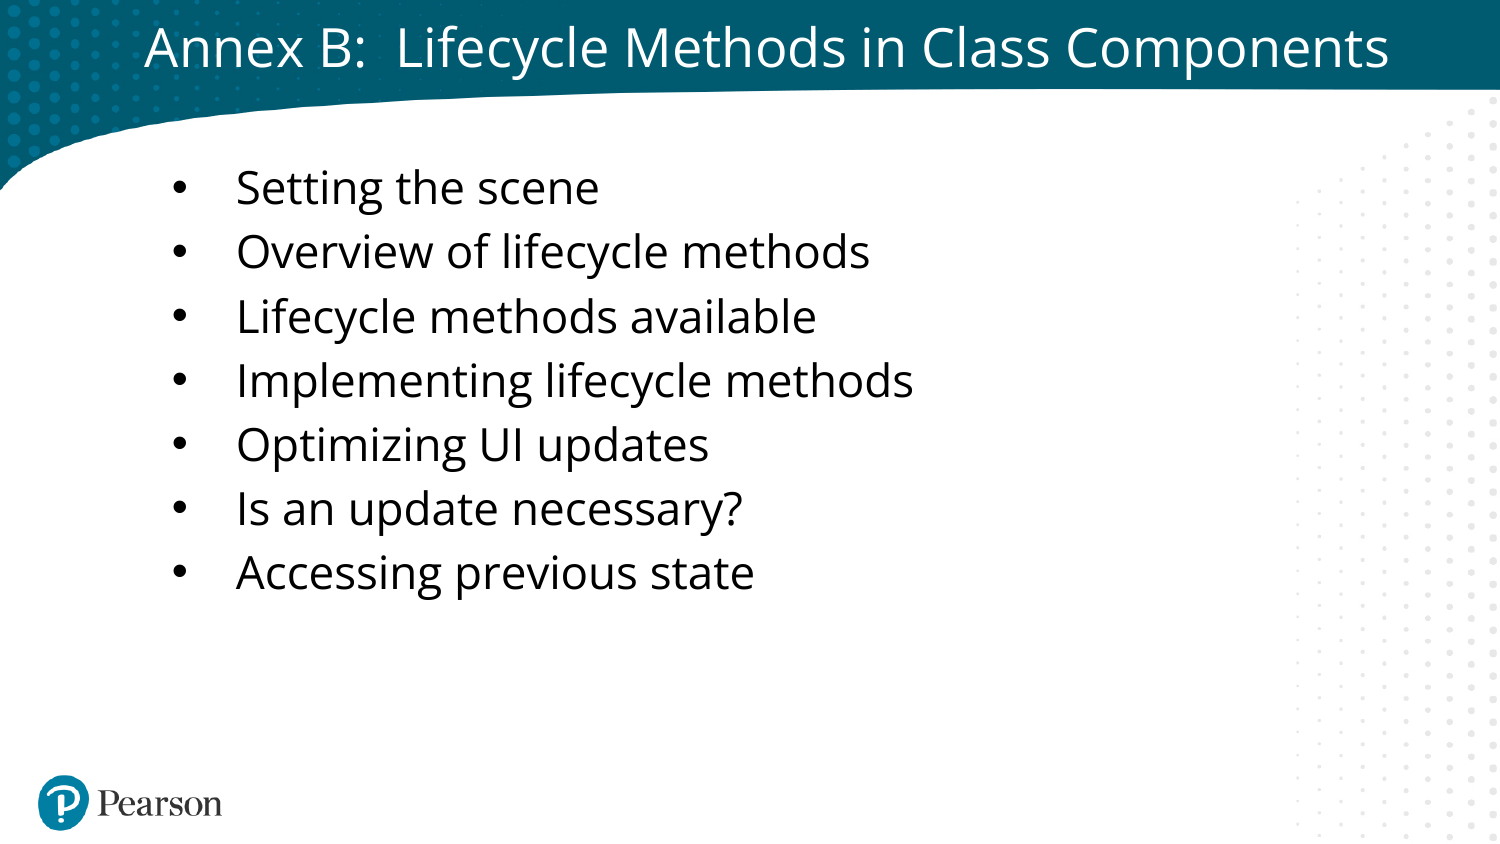

# Annex B:  Lifecycle Methods in Class Components
Setting the scene
Overview of lifecycle methods
Lifecycle methods available
Implementing lifecycle methods
Optimizing UI updates
Is an update necessary?
Accessing previous state